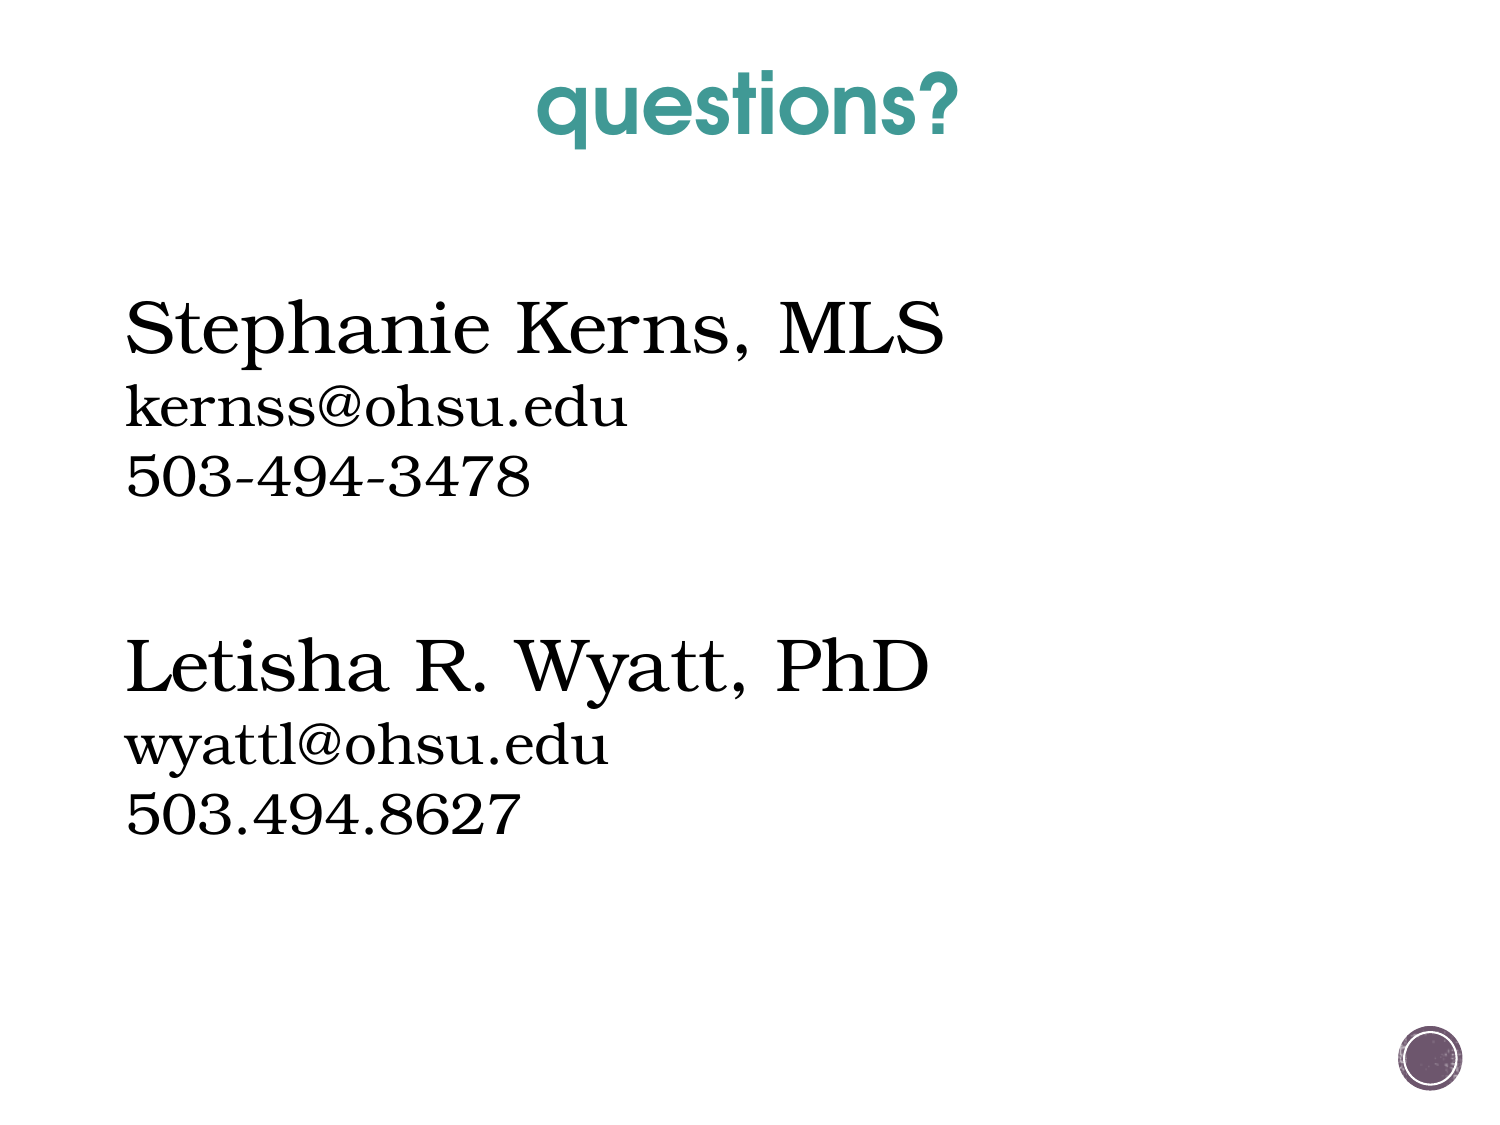

questions?
Stephanie Kerns, MLS
kernss@ohsu.edu
503-494-3478
Letisha R. Wyatt, PhD
wyattl@ohsu.edu
503.494.8627